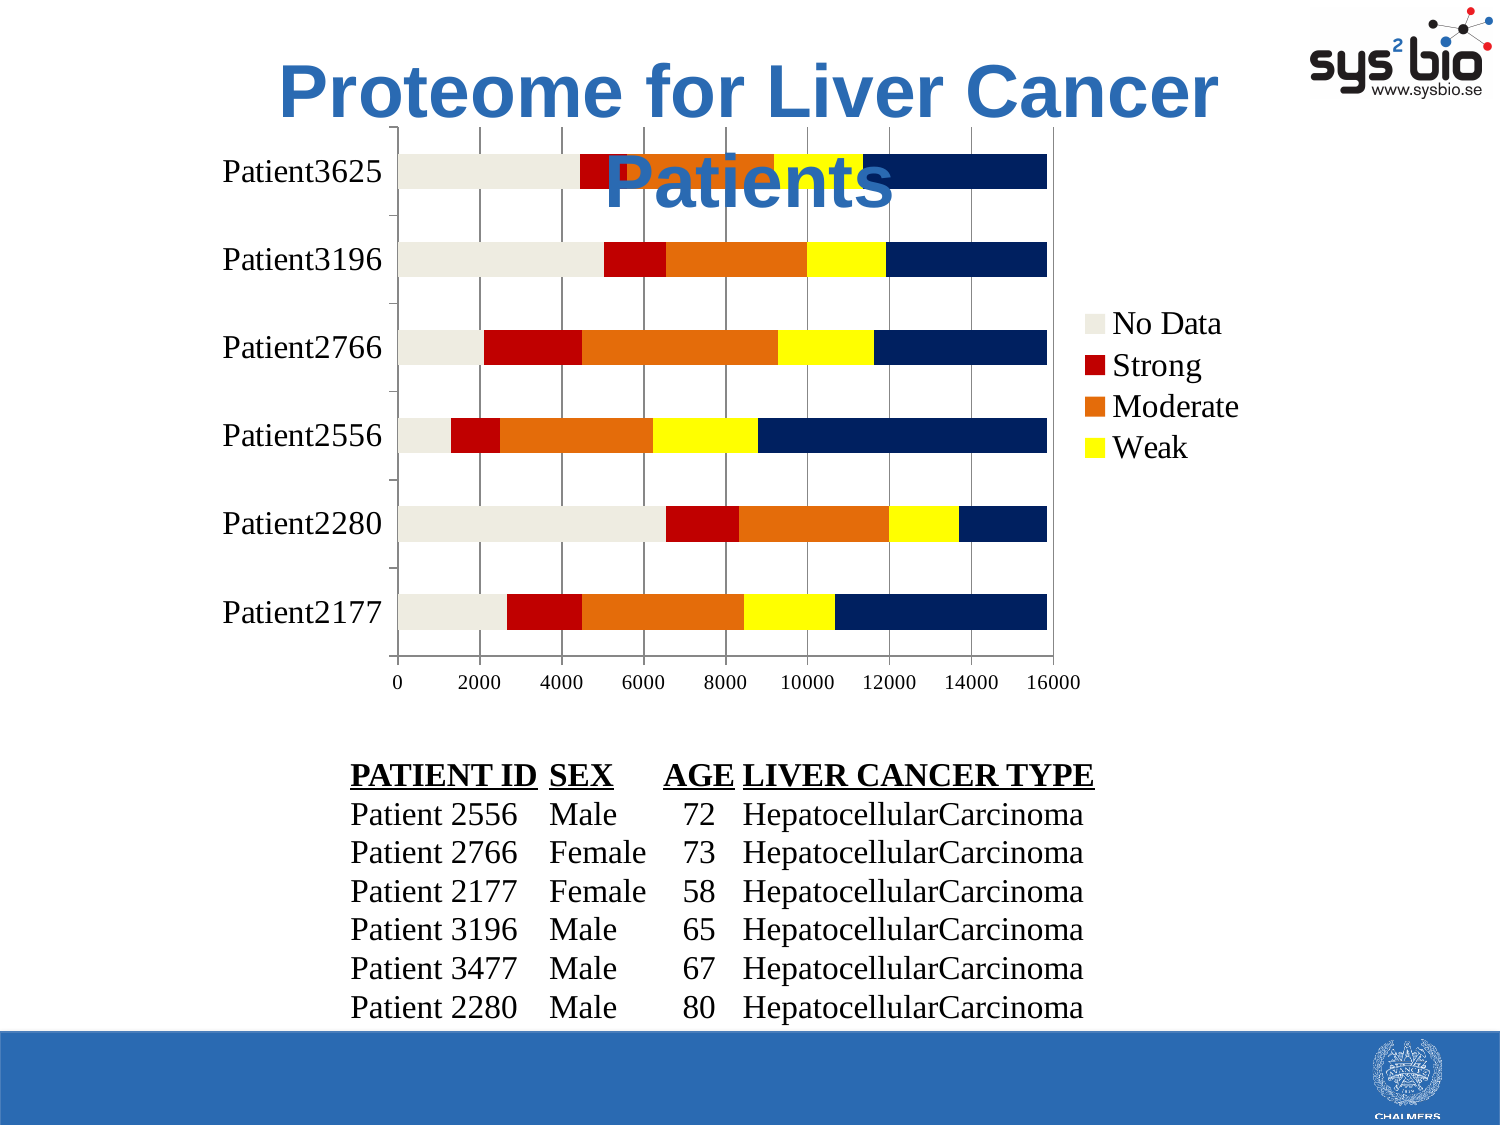

Proteome for Liver Cancer Patients

### Chart

| Category | No Data | Strong | Moderate | Weak | Negative |
|---|---|---|---|---|---|
| Patient2177 | 2656.0 | 1834.0 | 3943.0 | 2230.0 | 5186.0 |
| Patient2280 | 6537.0 | 1787.0 | 3658.0 | 1708.0 | 2159.0 |
| Patient2556 | 1288.0 | 1208.0 | 3733.0 | 2557.0 | 7063.0 |
| Patient2766 | 2100.0 | 2389.0 | 4783.0 | 2345.0 | 4232.0 |
| Patient3196 | 5031.0 | 1509.0 | 3446.0 | 1914.0 | 3949.0 |
| Patient3625 | 4449.0 | 1152.0 | 3566.0 | 2193.0 | 4489.0 |
| PATIENT ID | SEX | AGE | LIVER CANCER TYPE |
| --- | --- | --- | --- |
| Patient 2556 | Male | 72 | HepatocellularCarcinoma |
| Patient 2766 | Female | 73 | HepatocellularCarcinoma |
| Patient 2177 | Female | 58 | HepatocellularCarcinoma |
| Patient 3196 | Male | 65 | HepatocellularCarcinoma |
| Patient 3477 | Male | 67 | HepatocellularCarcinoma |
| Patient 2280 | Male | 80 | HepatocellularCarcinoma |